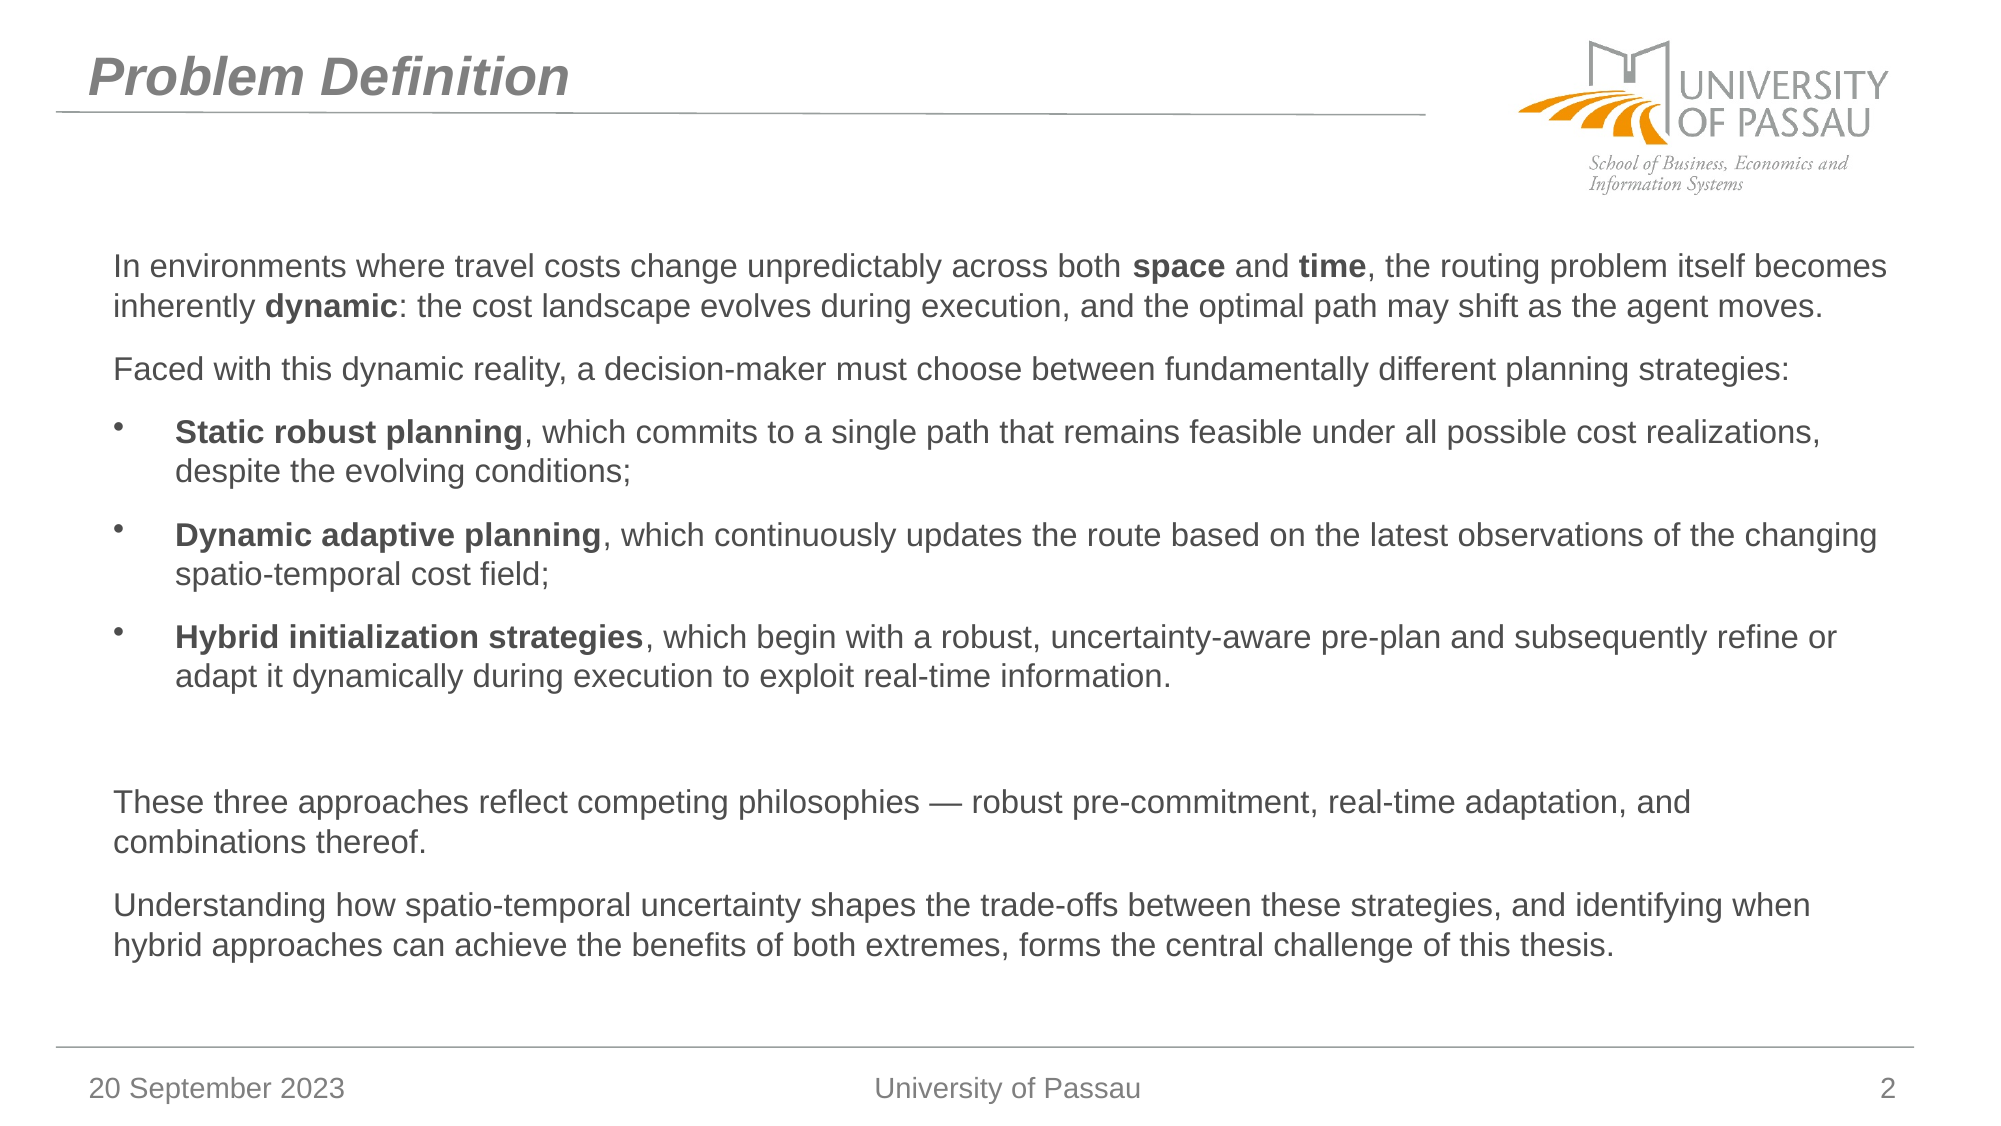

# Problem Definition
In environments where travel costs change unpredictably across both space and time, the routing problem itself becomes inherently dynamic: the cost landscape evolves during execution, and the optimal path may shift as the agent moves.
Faced with this dynamic reality, a decision-maker must choose between fundamentally different planning strategies:
Static robust planning, which commits to a single path that remains feasible under all possible cost realizations, despite the evolving conditions;
Dynamic adaptive planning, which continuously updates the route based on the latest observations of the changing spatio-temporal cost field;
Hybrid initialization strategies, which begin with a robust, uncertainty-aware pre-plan and subsequently refine or adapt it dynamically during execution to exploit real-time information.

These three approaches reflect competing philosophies — robust pre-commitment, real-time adaptation, and combinations thereof.
Understanding how spatio-temporal uncertainty shapes the trade-offs between these strategies, and identifying when hybrid approaches can achieve the benefits of both extremes, forms the central challenge of this thesis.
20 September 2023
University of Passau
2